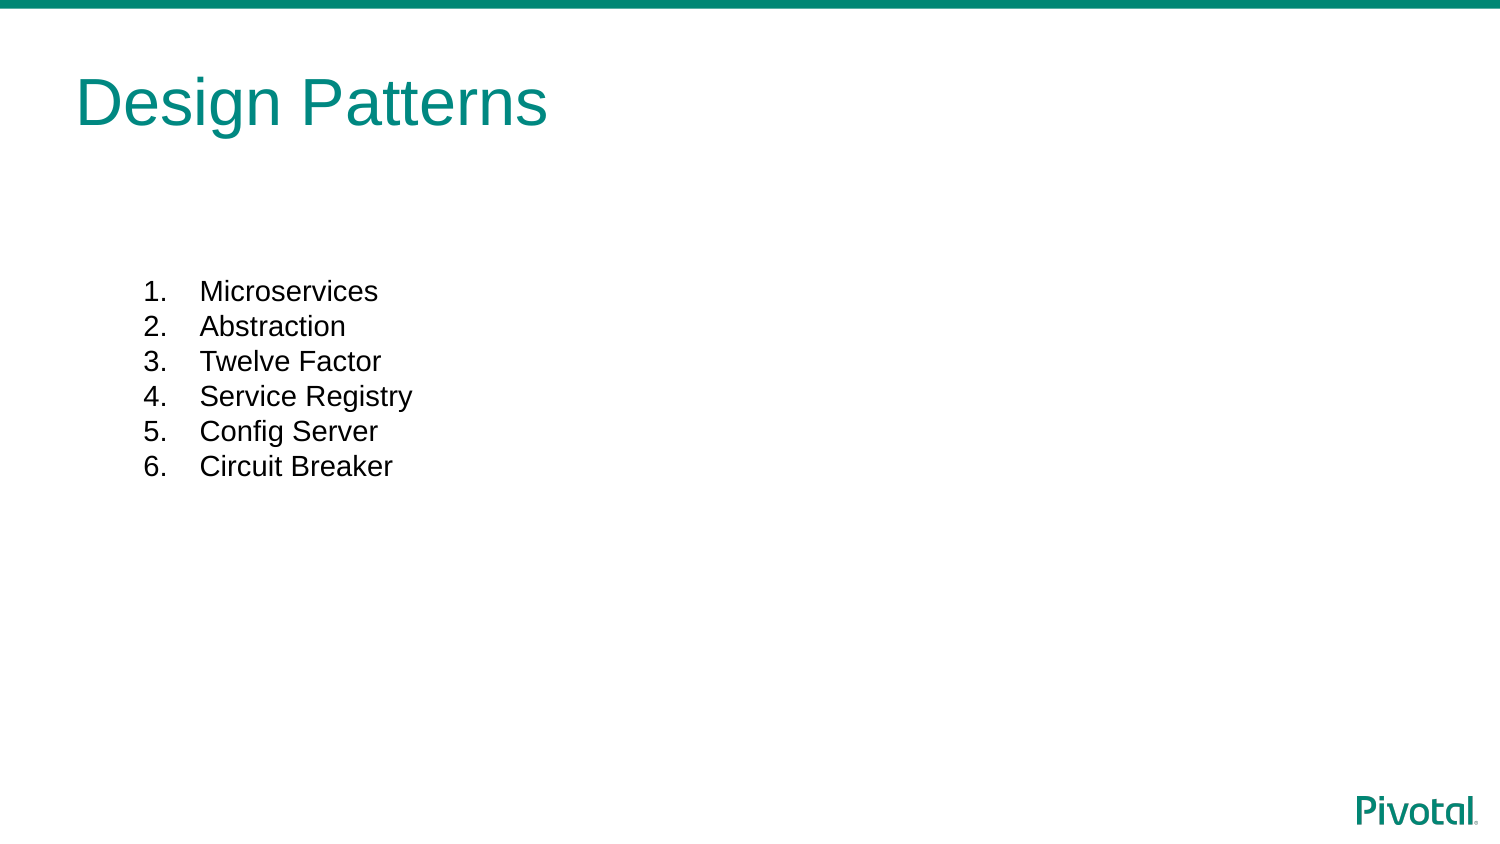

# Design Patterns

Microservices
Abstraction
Twelve Factor
Service Registry
Config Server
Circuit Breaker